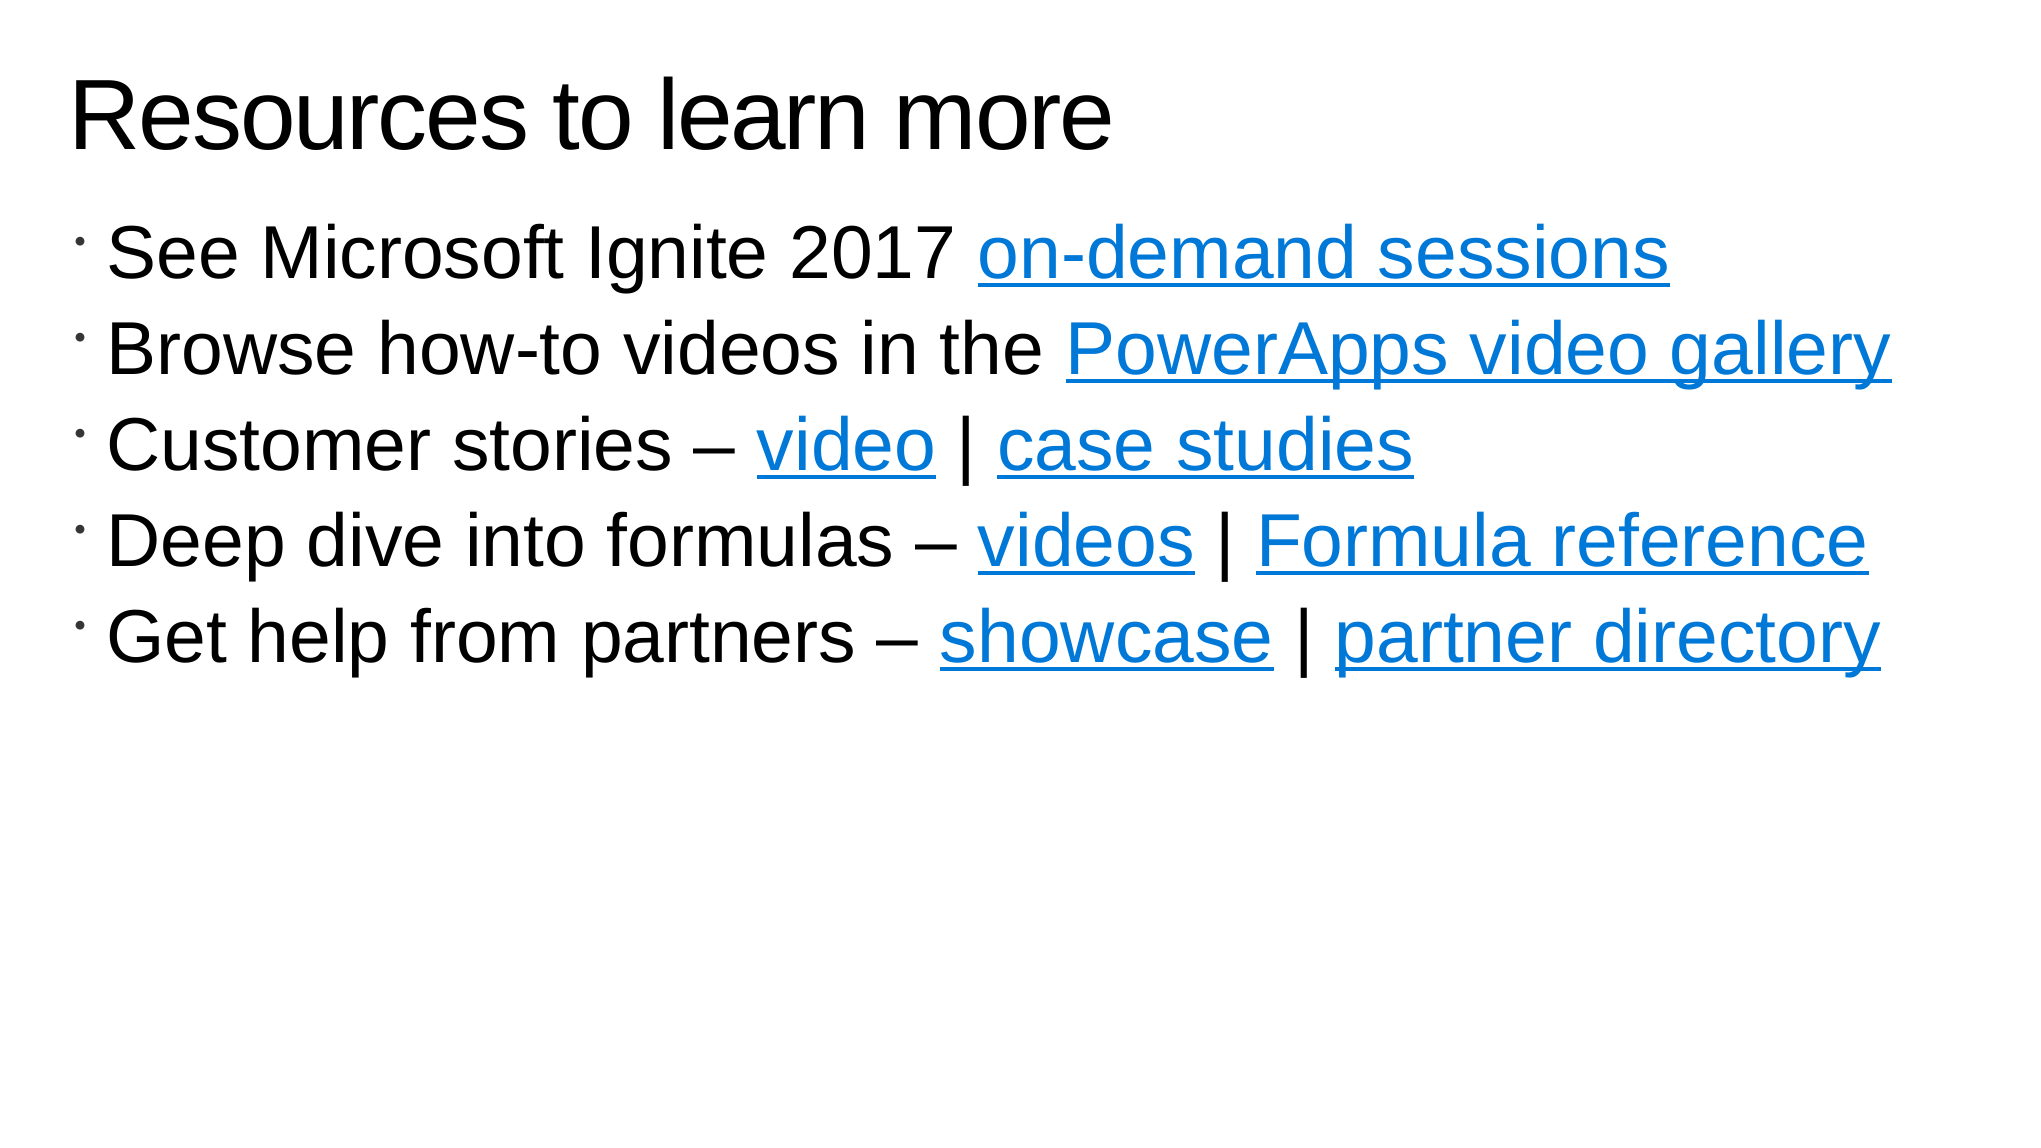

# Resources to learn more
See Microsoft Ignite 2017 on-demand sessions
Browse how-to videos in the PowerApps video gallery
Customer stories – video | case studies
Deep dive into formulas – videos | Formula reference
Get help from partners – showcase | partner directory